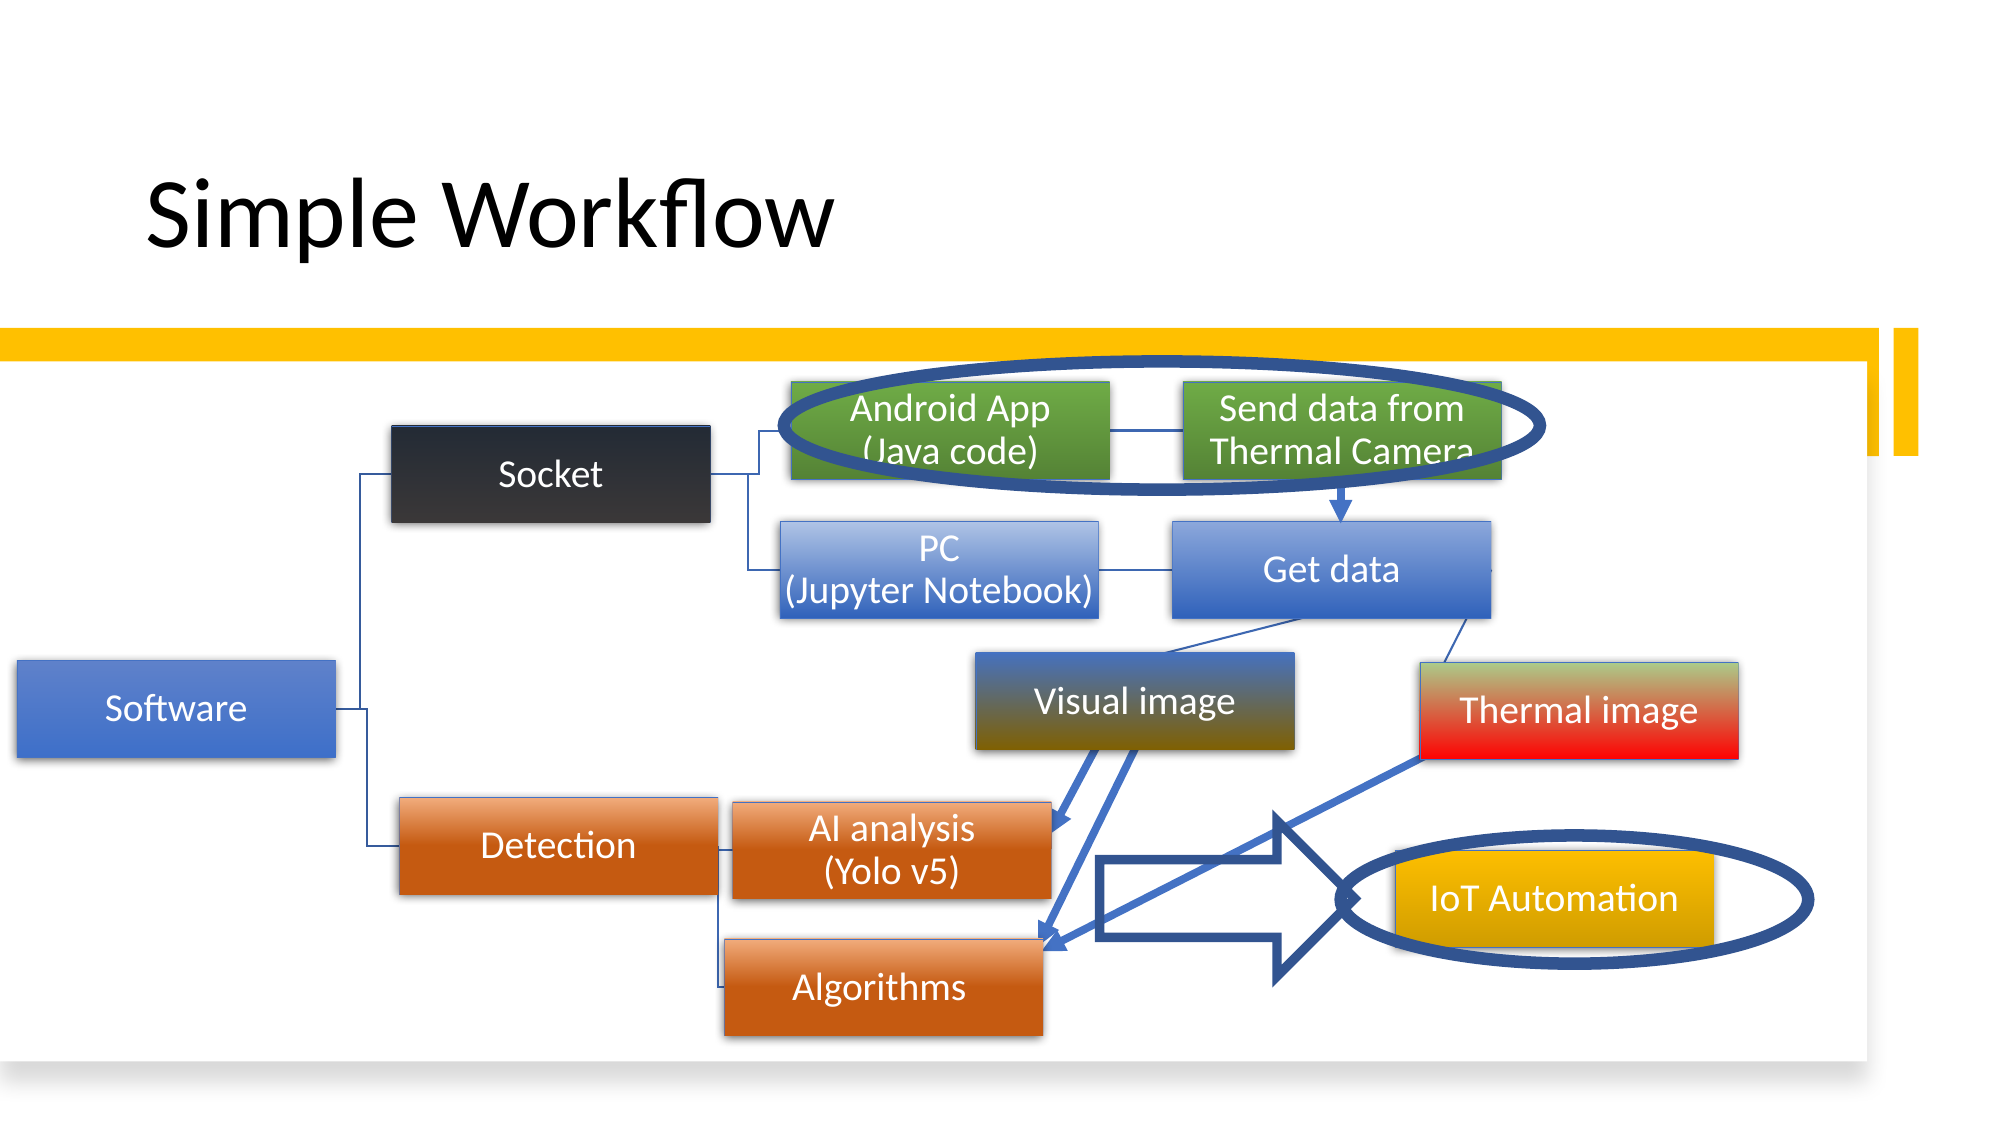

# Simple Workflow

Software
Socket
Android App
(Java code)
Send data from Thermal Camera
PC
(Jupyter Notebook)
Get data
Visual image
Thermal image
Detection
AI analysis
(Yolo v5)
Algorithms
IoT Automation